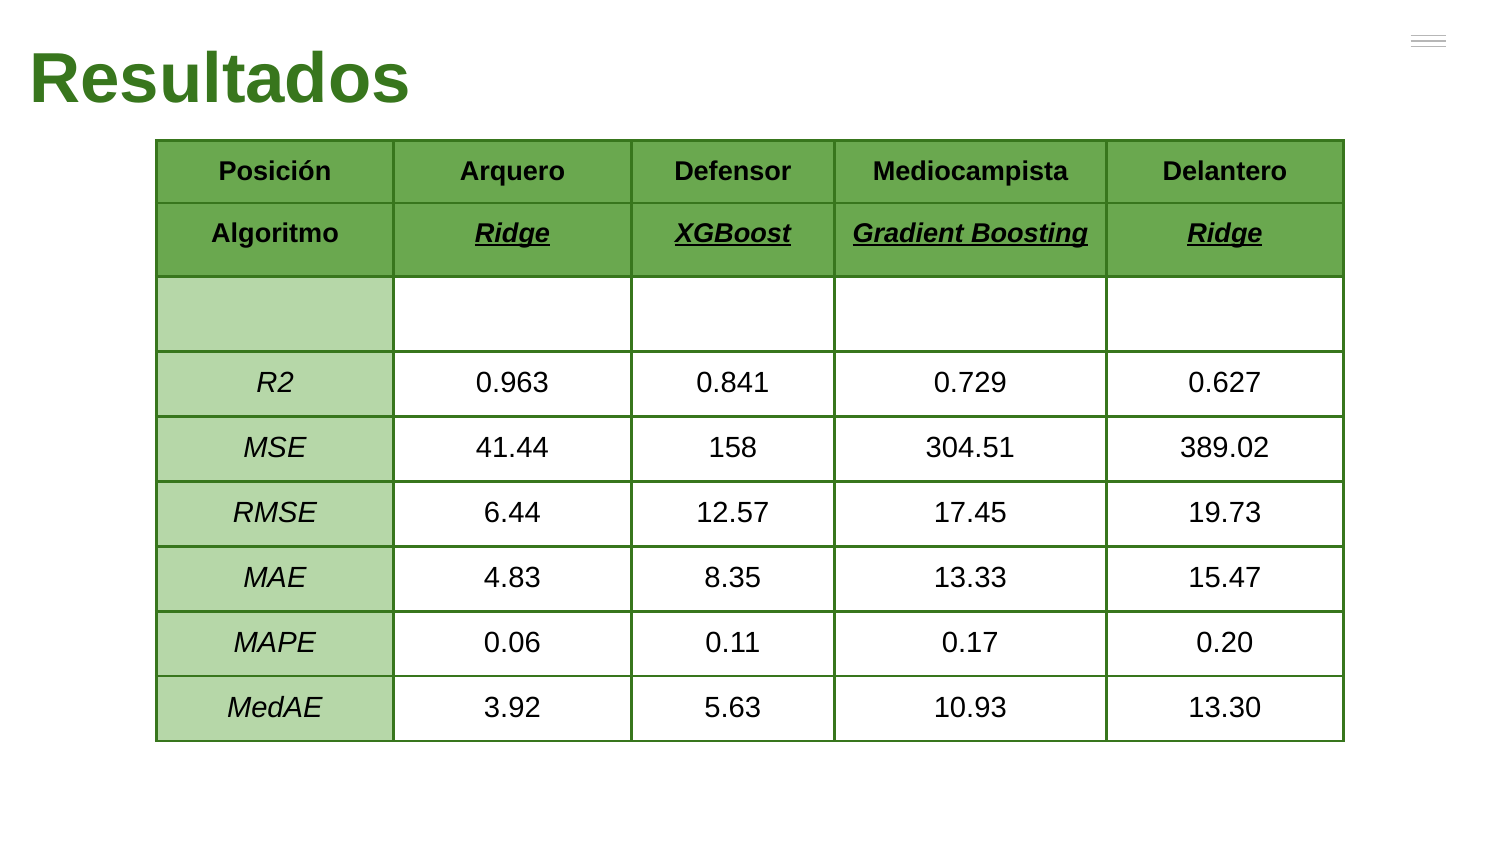

Resultados
| Posición | Arquero | Defensor | Mediocampista | Delantero |
| --- | --- | --- | --- | --- |
| Algoritmo | Ridge | XGBoost | Gradient Boosting | Ridge |
|  |  |  |  |  |
| R2 | 0.963 | 0.841 | 0.729 | 0.627 |
| MSE | 41.44 | 158 | 304.51 | 389.02 |
| RMSE | 6.44 | 12.57 | 17.45 | 19.73 |
| MAE | 4.83 | 8.35 | 13.33 | 15.47 |
| MAPE | 0.06 | 0.11 | 0.17 | 0.20 |
| MedAE | 3.92 | 5.63 | 10.93 | 13.30 |